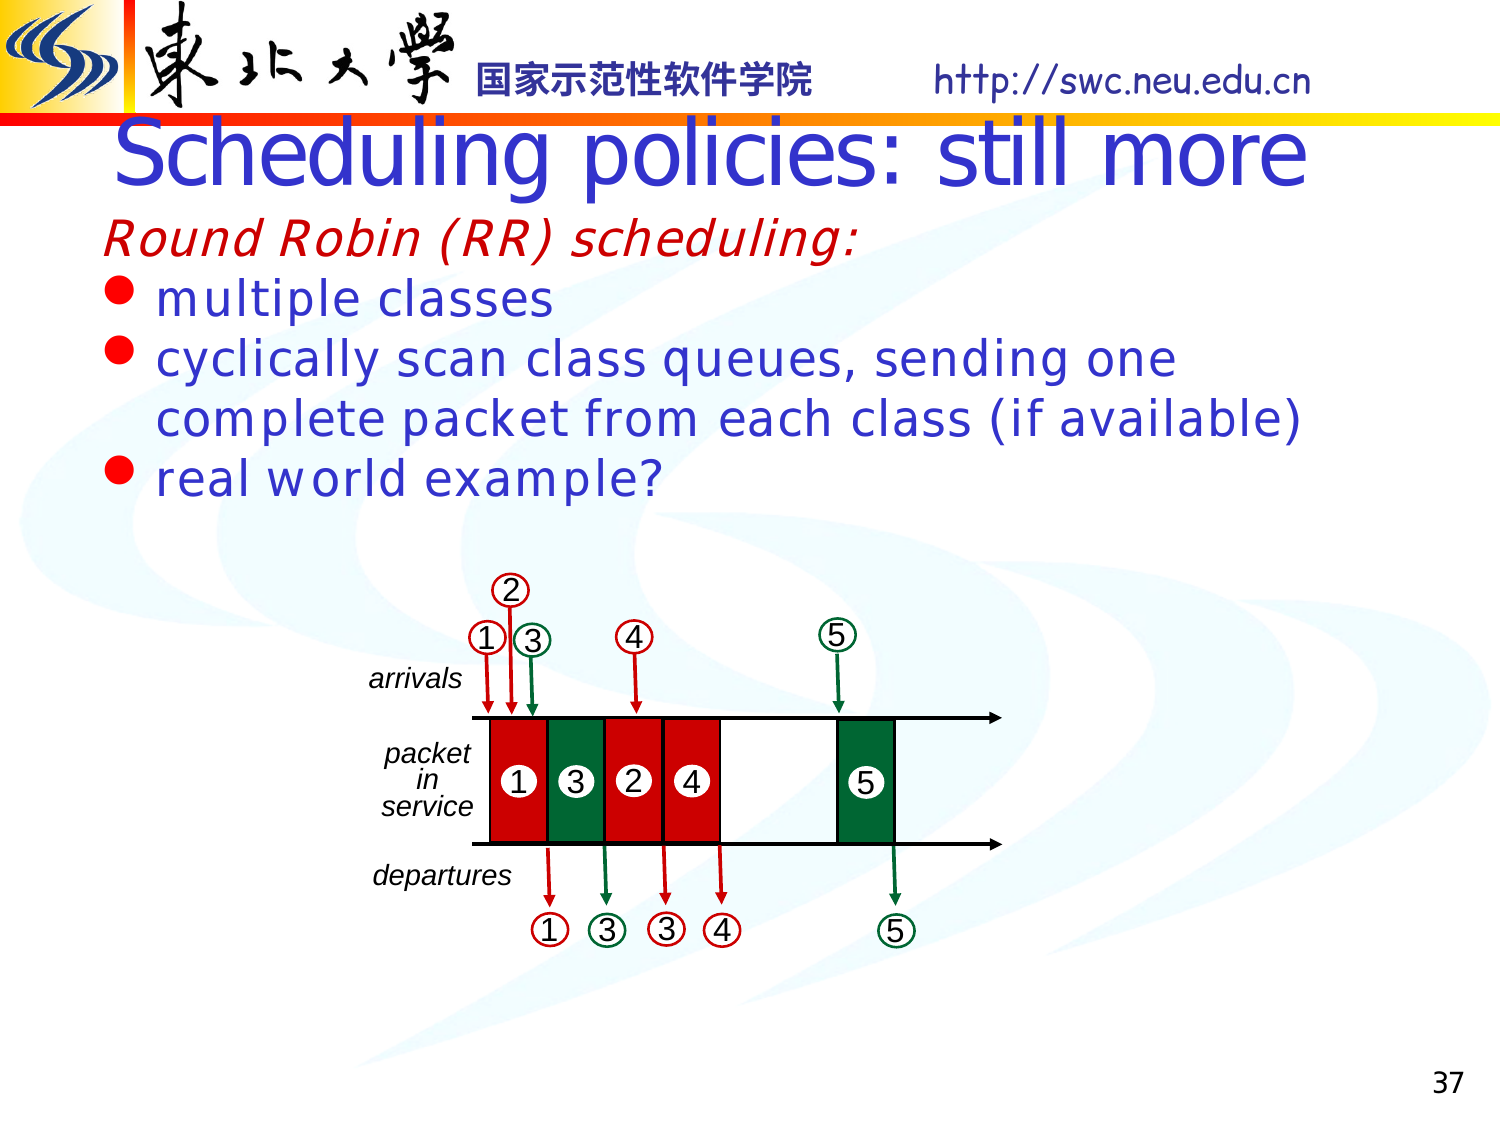

# Scheduling policies: still more
Round Robin (RR) scheduling:
multiple classes
cyclically scan class queues, sending one complete packet from each class (if available)
real world example?
2

5

4

1

3

arrivals

2

4

1

3

5

packet in service
4

3

5

1

departures
3

37